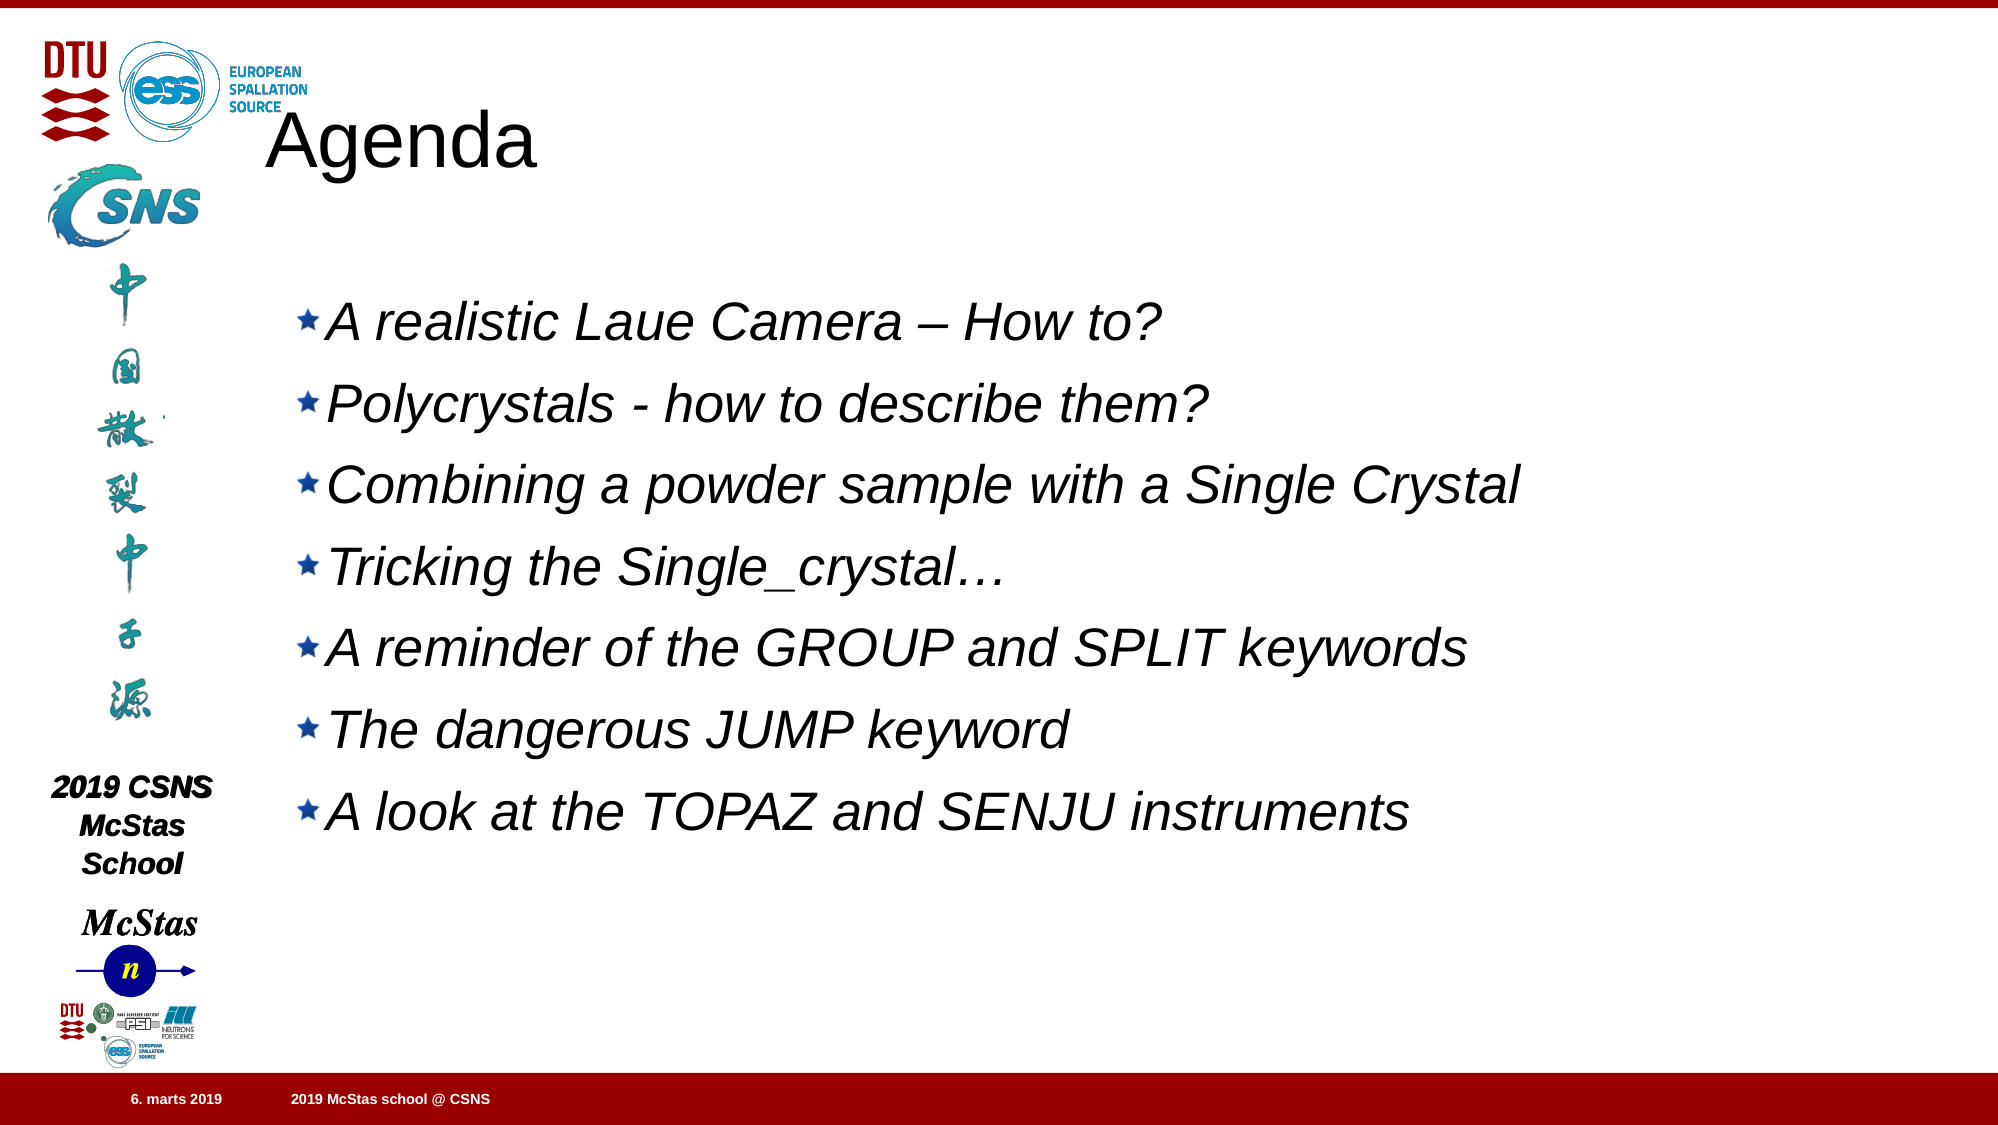

Agenda
A realistic Laue Camera – How to?
Polycrystals - how to describe them?
Combining a powder sample with a Single Crystal
Tricking the Single_crystal…
A reminder of the GROUP and SPLIT keywords
The dangerous JUMP keyword
A look at the TOPAZ and SENJU instruments